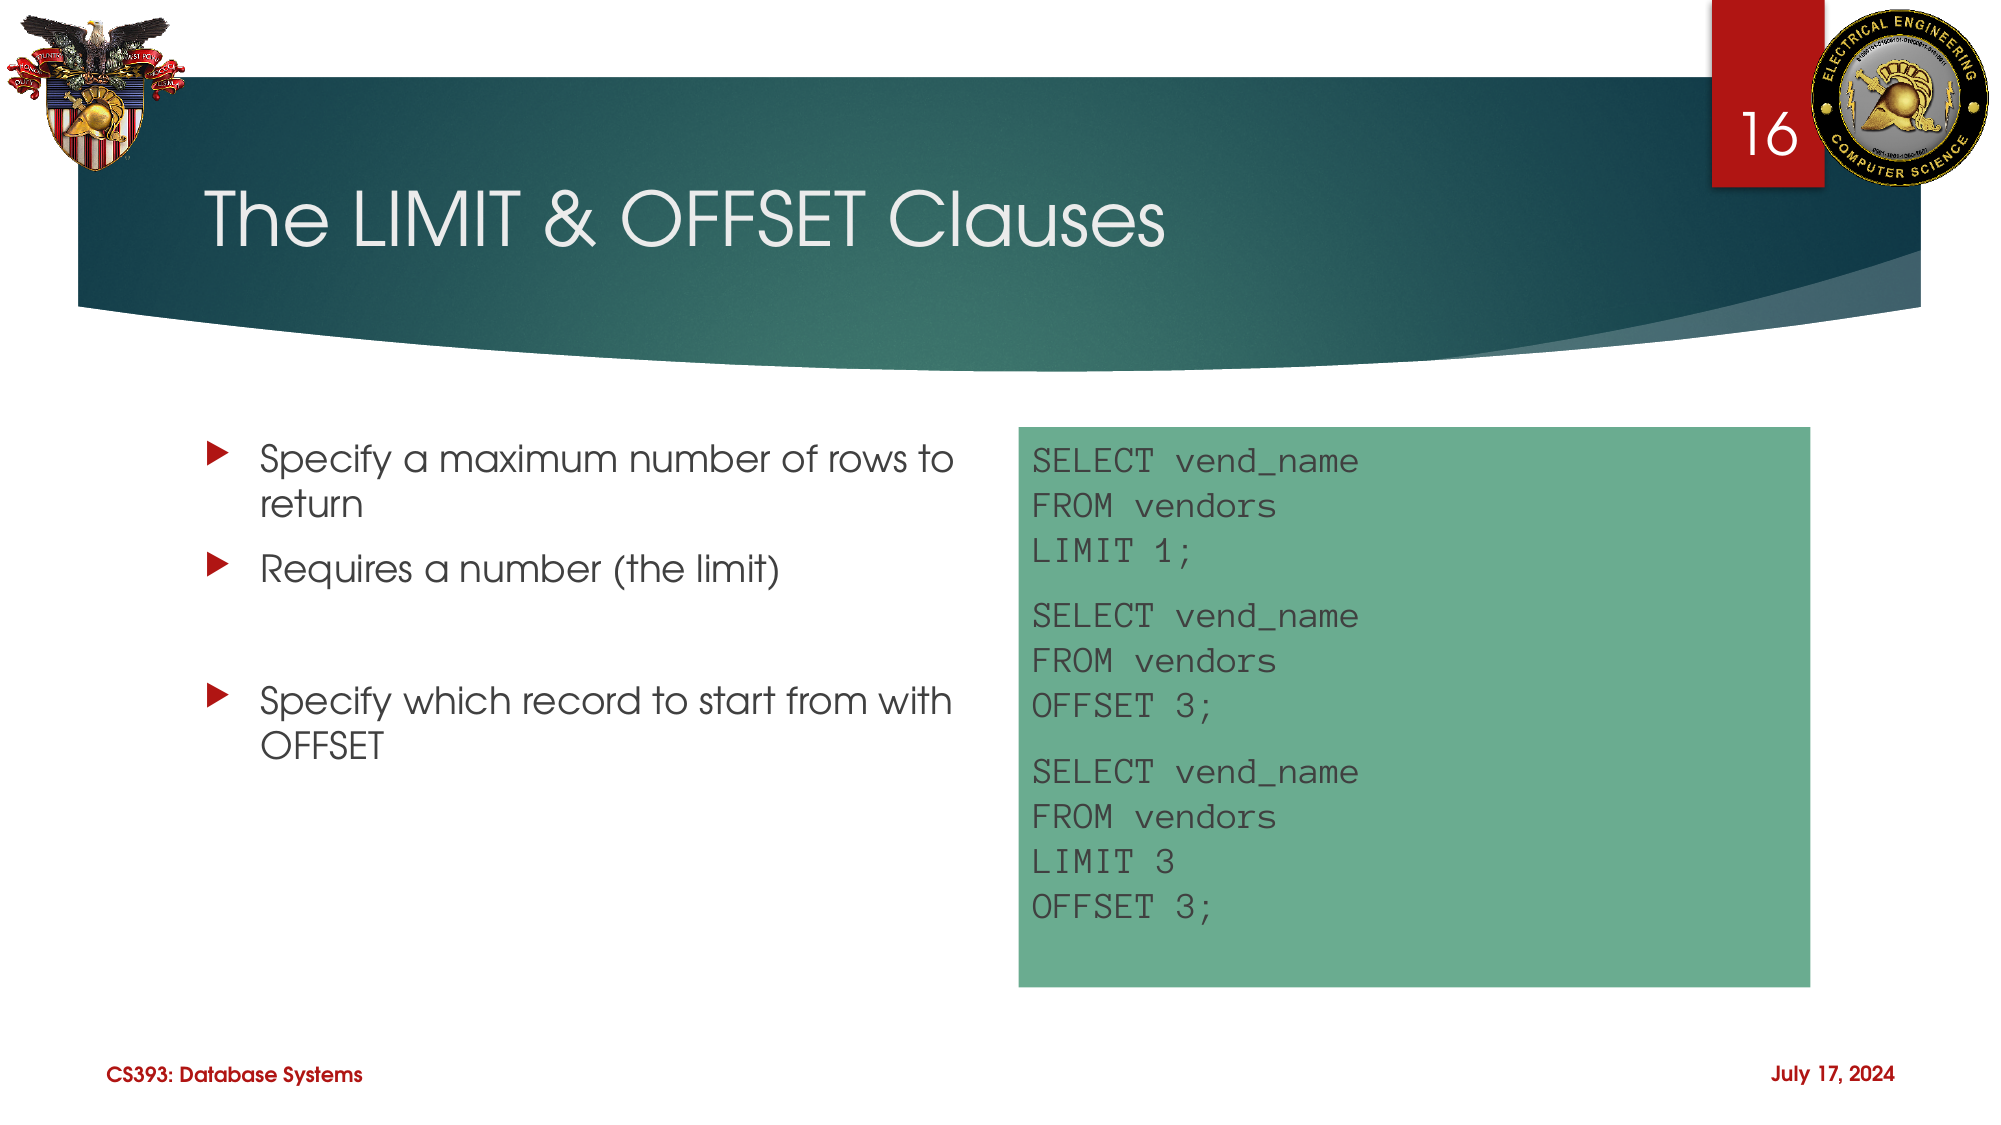

16
# The LIMIT & OFFSET Clauses
Specify a maximum number of rows to return
Requires a number (the limit)

Specify which record to start from with OFFSET
SELECT vend_name
FROM vendors
LIMIT 1;
SELECT vend_name
FROM vendors
OFFSET 3;
SELECT vend_name
FROM vendors
LIMIT 3
OFFSET 3;

CS393: Database Systems
July 17, 2024